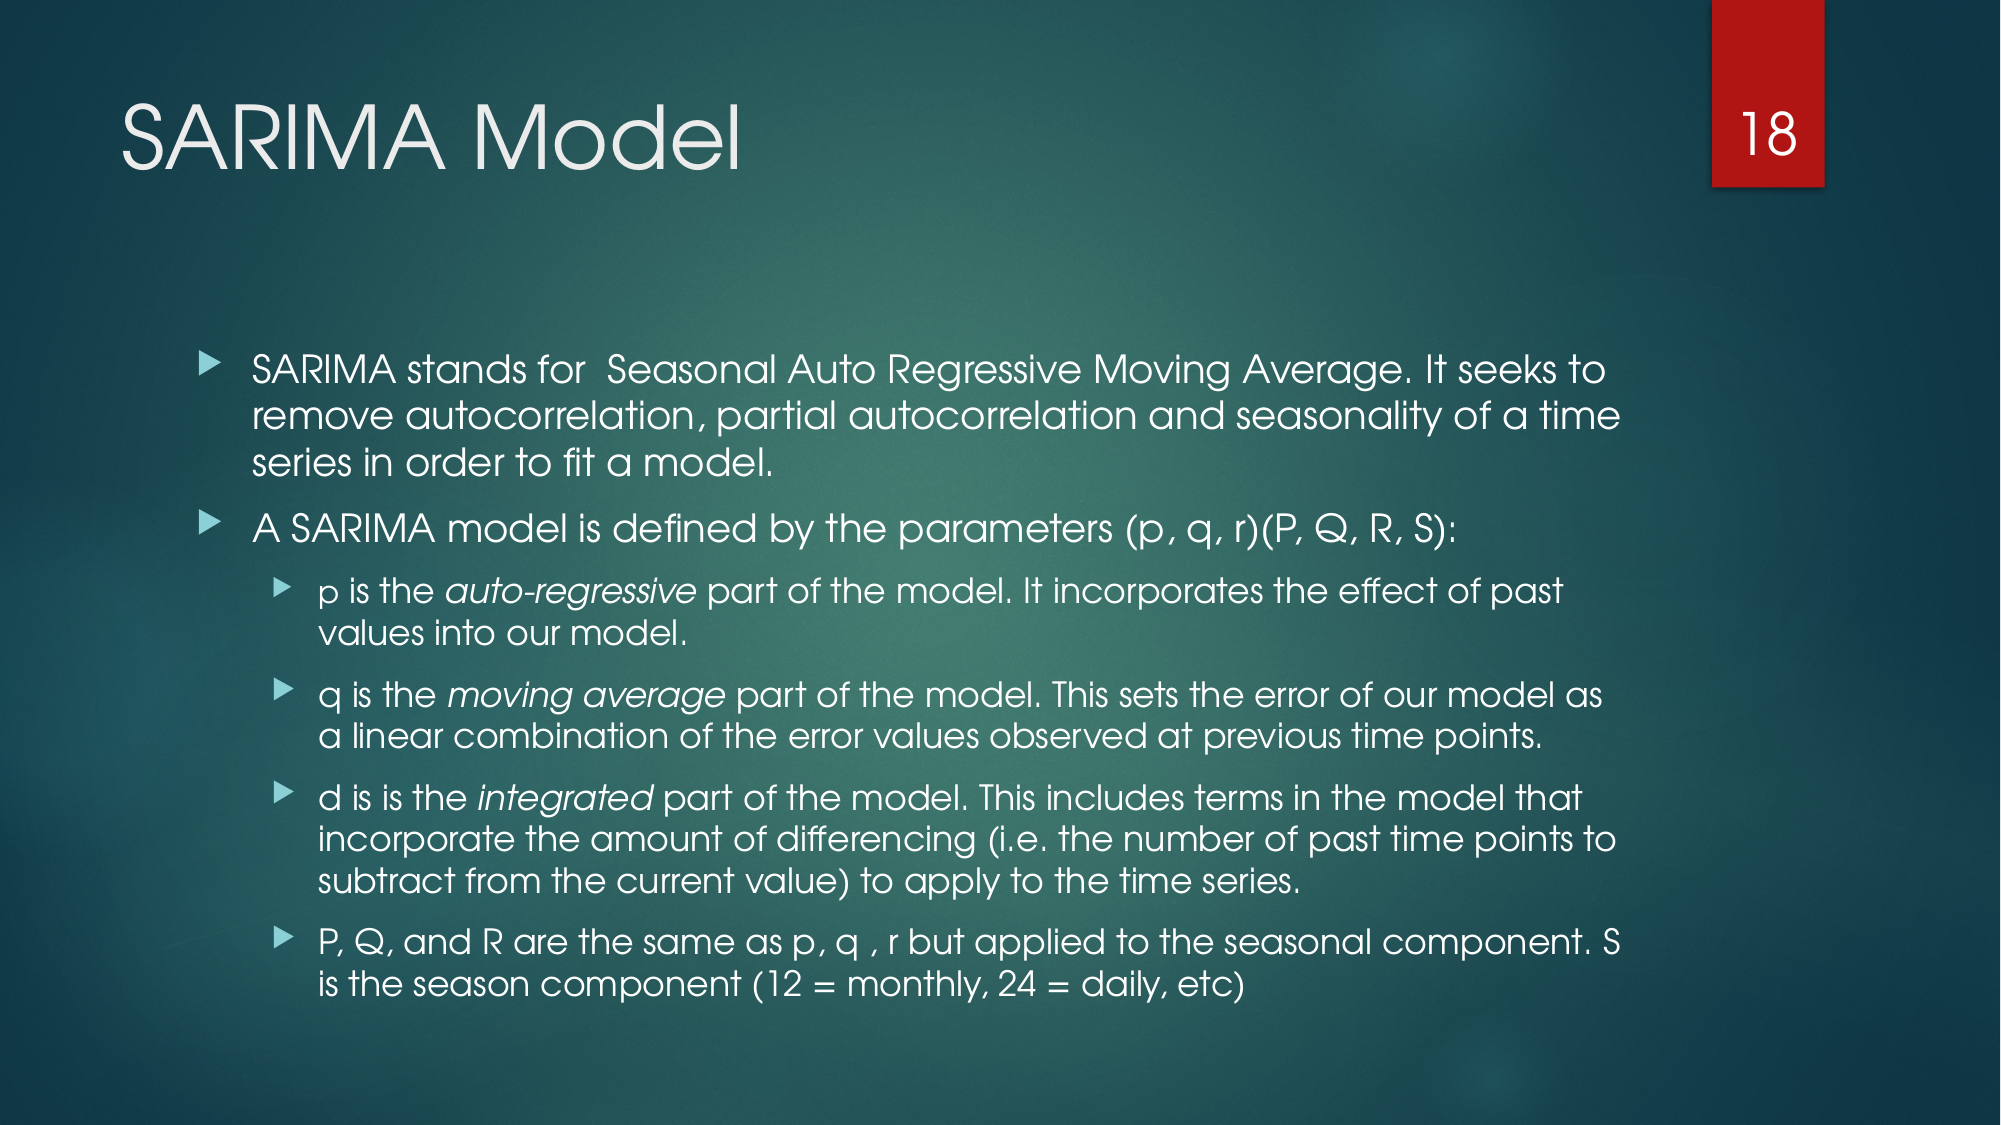

18
# SARIMA Model
SARIMA stands for  Seasonal Auto Regressive Moving Average. It seeks to remove autocorrelation, partial autocorrelation and seasonality of a time series in order to fit a model.
A SARIMA model is defined by the parameters (p, q, r)(P, Q, R, S):
p is the auto-regressive part of the model. It incorporates the effect of past values into our model.
q is the moving average part of the model. This sets the error of our model as a linear combination of the error values observed at previous time points.
d is is the integrated part of the model. This includes terms in the model that incorporate the amount of differencing (i.e. the number of past time points to subtract from the current value) to apply to the time series.
P, Q, and R are the same as p, q , r but applied to the seasonal component. S is the season component (12 = monthly, 24 = daily, etc)